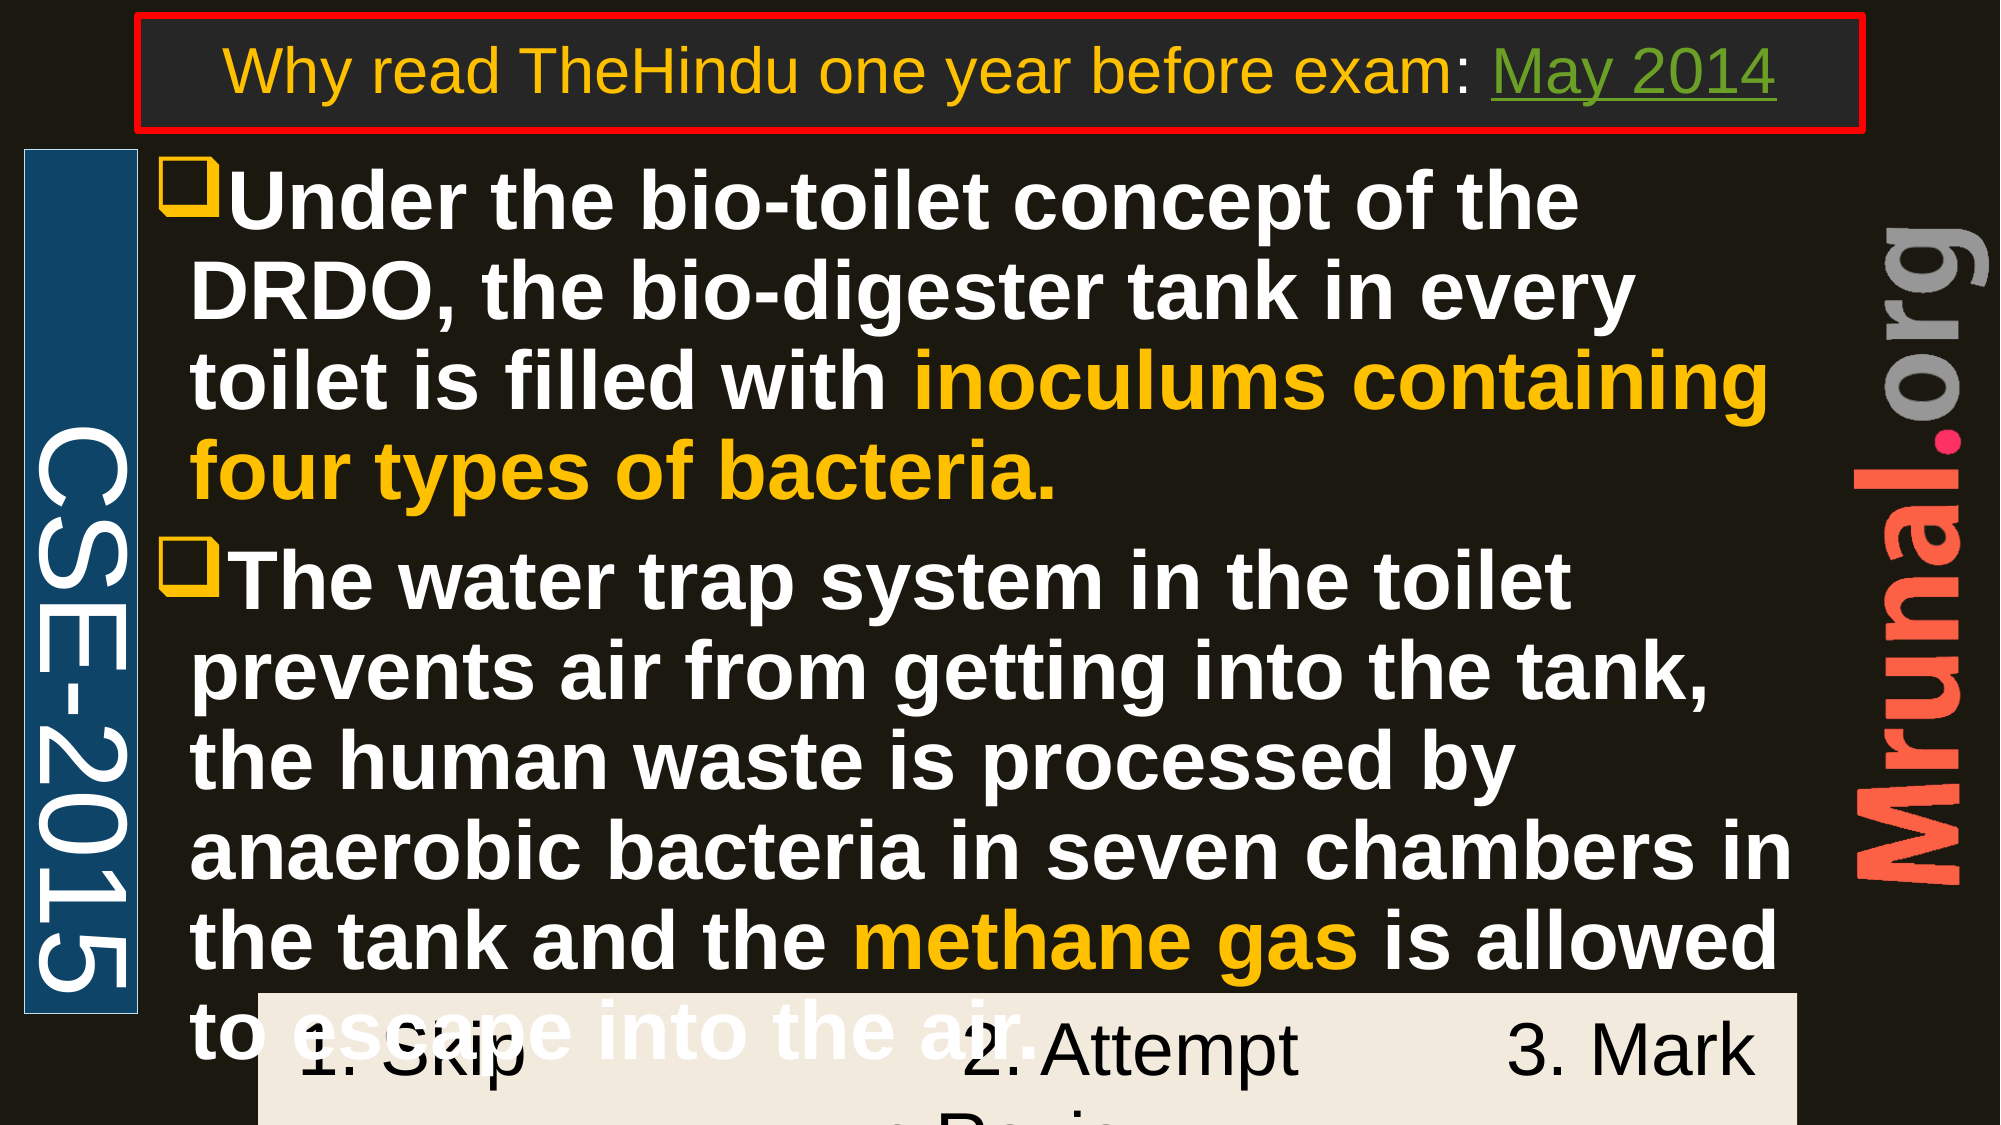

# Why read TheHindu one year before exam: May 2014
CSE-2015
Under the bio-toilet concept of the DRDO, the bio-digester tank in every toilet is filled with inoculums containing four types of bacteria.
The water trap system in the toilet prevents air from getting into the tank, the human waste is processed by anaerobic bacteria in seven chambers in the tank and the methane gas is allowed to escape into the air.